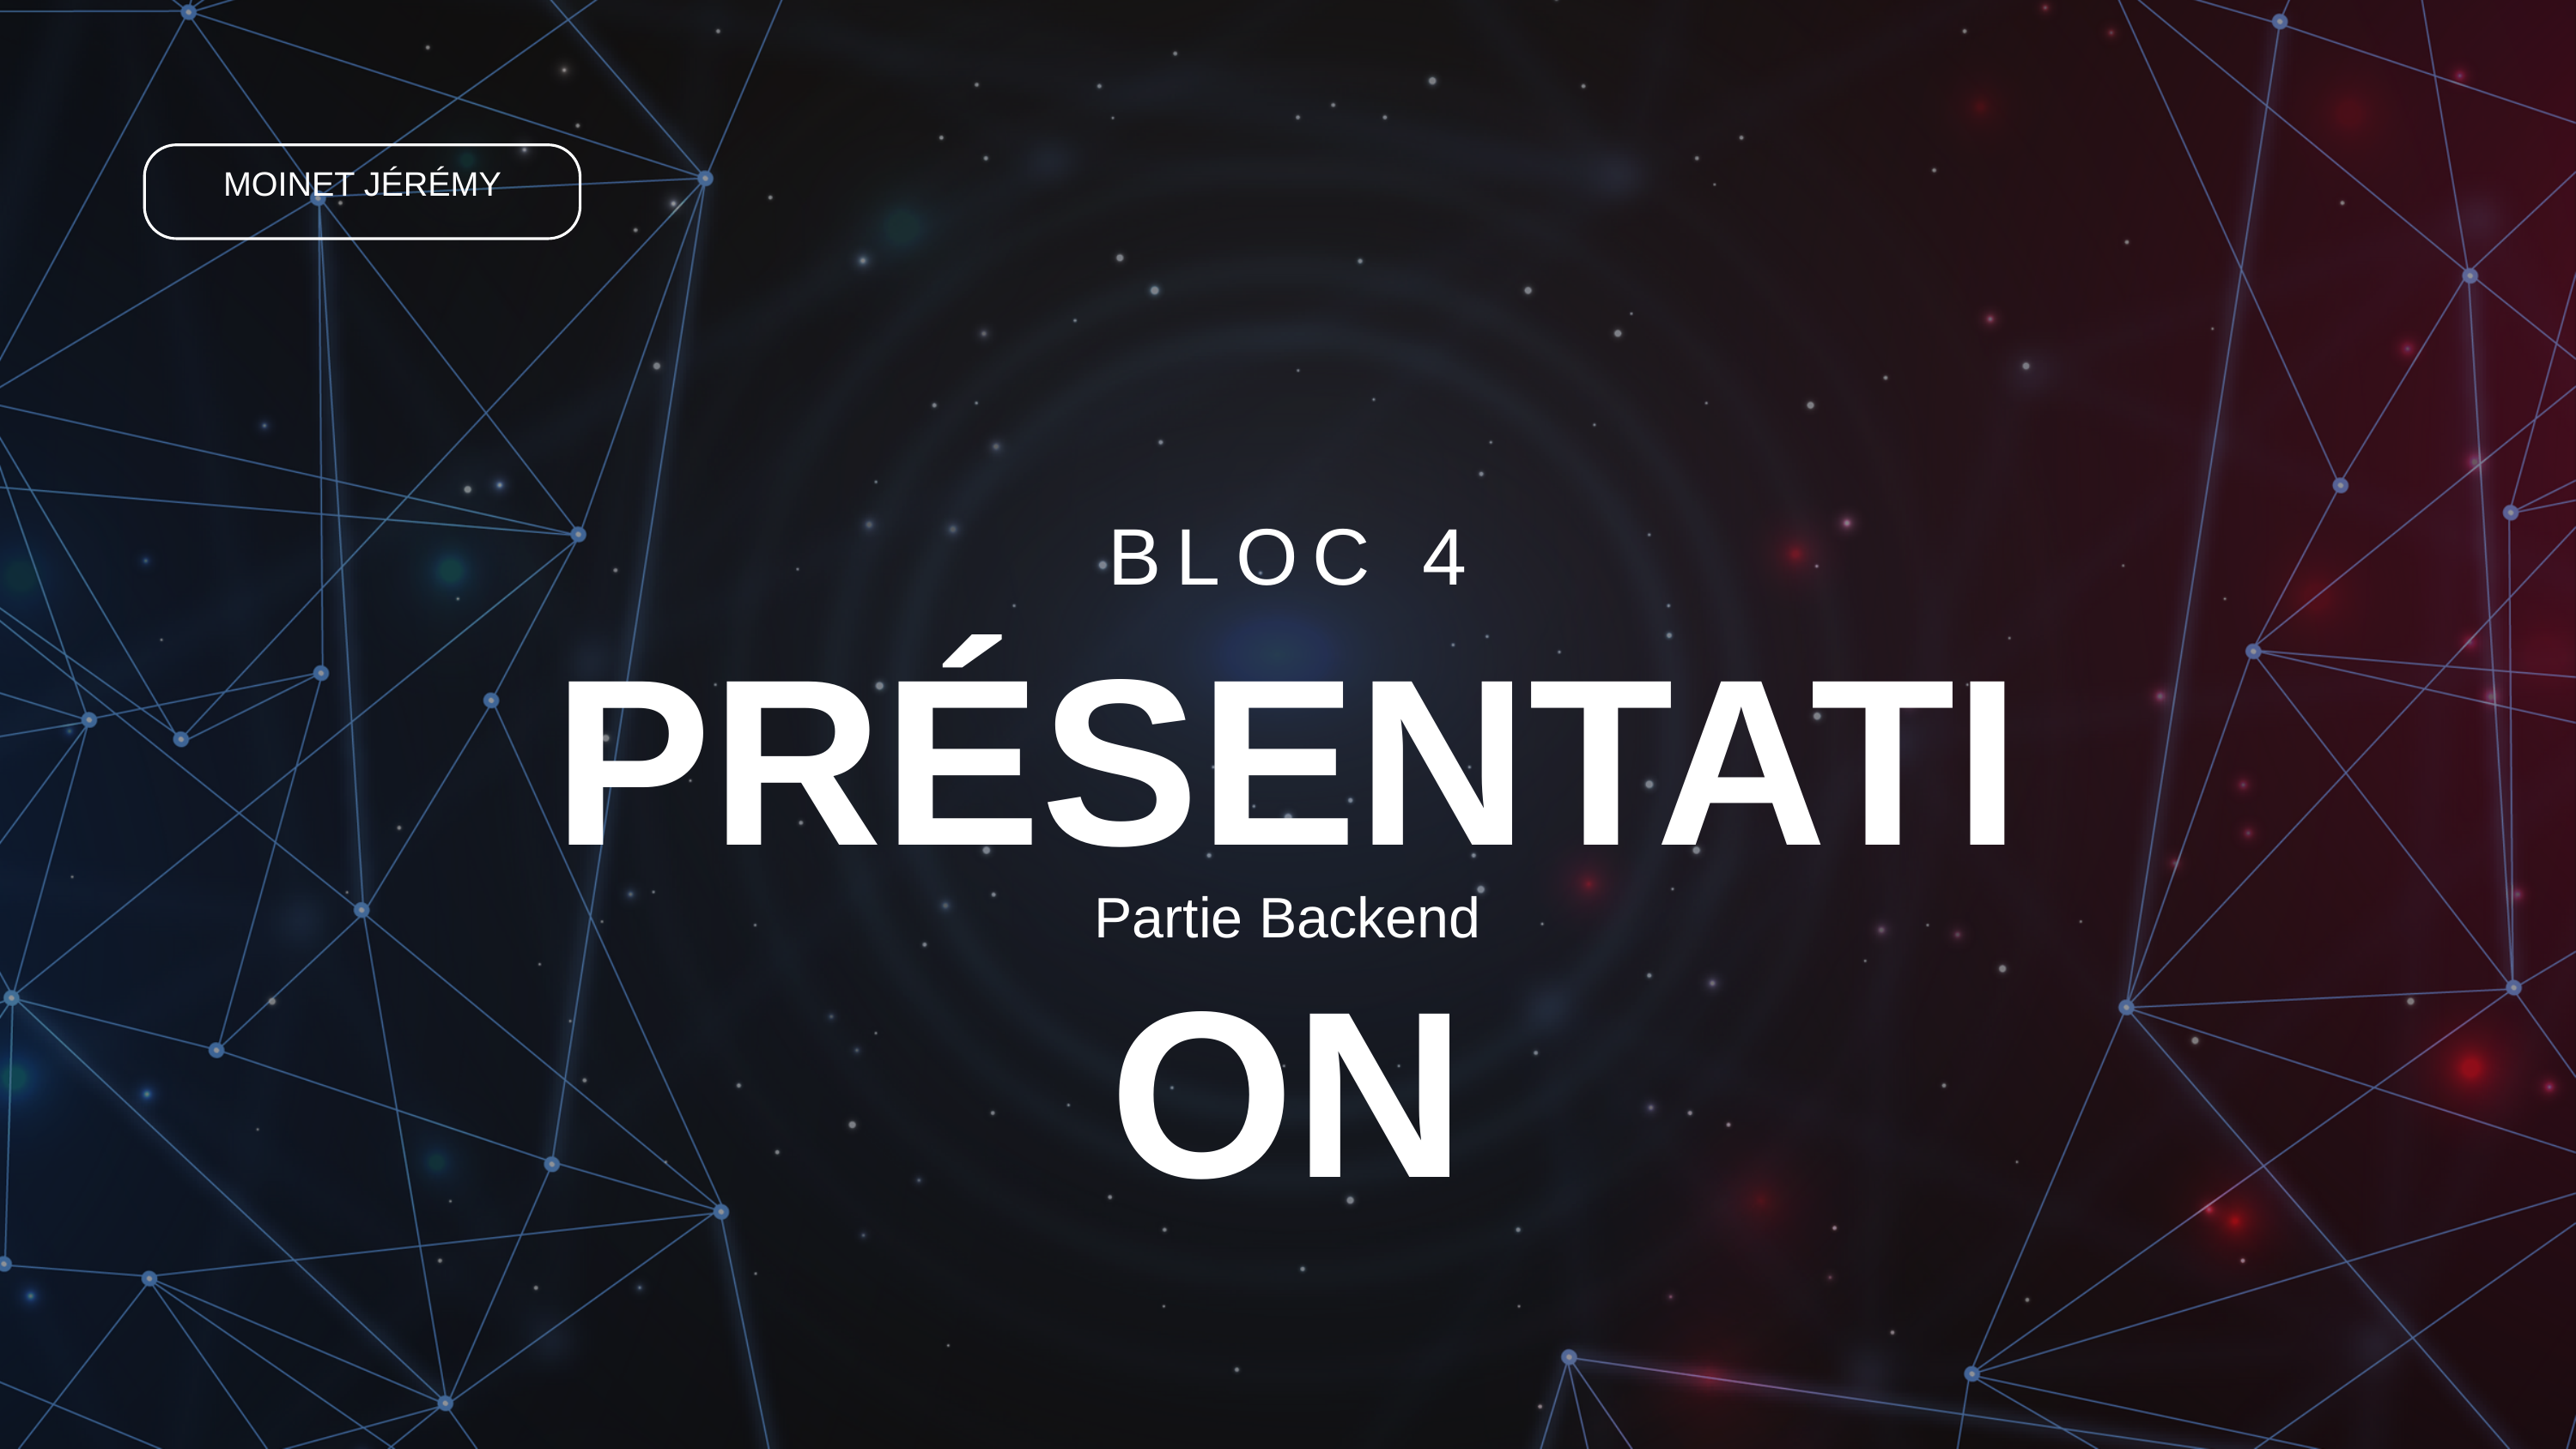

MOINET JÉRÉMY
BLOC 4
PRÉSENTATION
Partie Backend